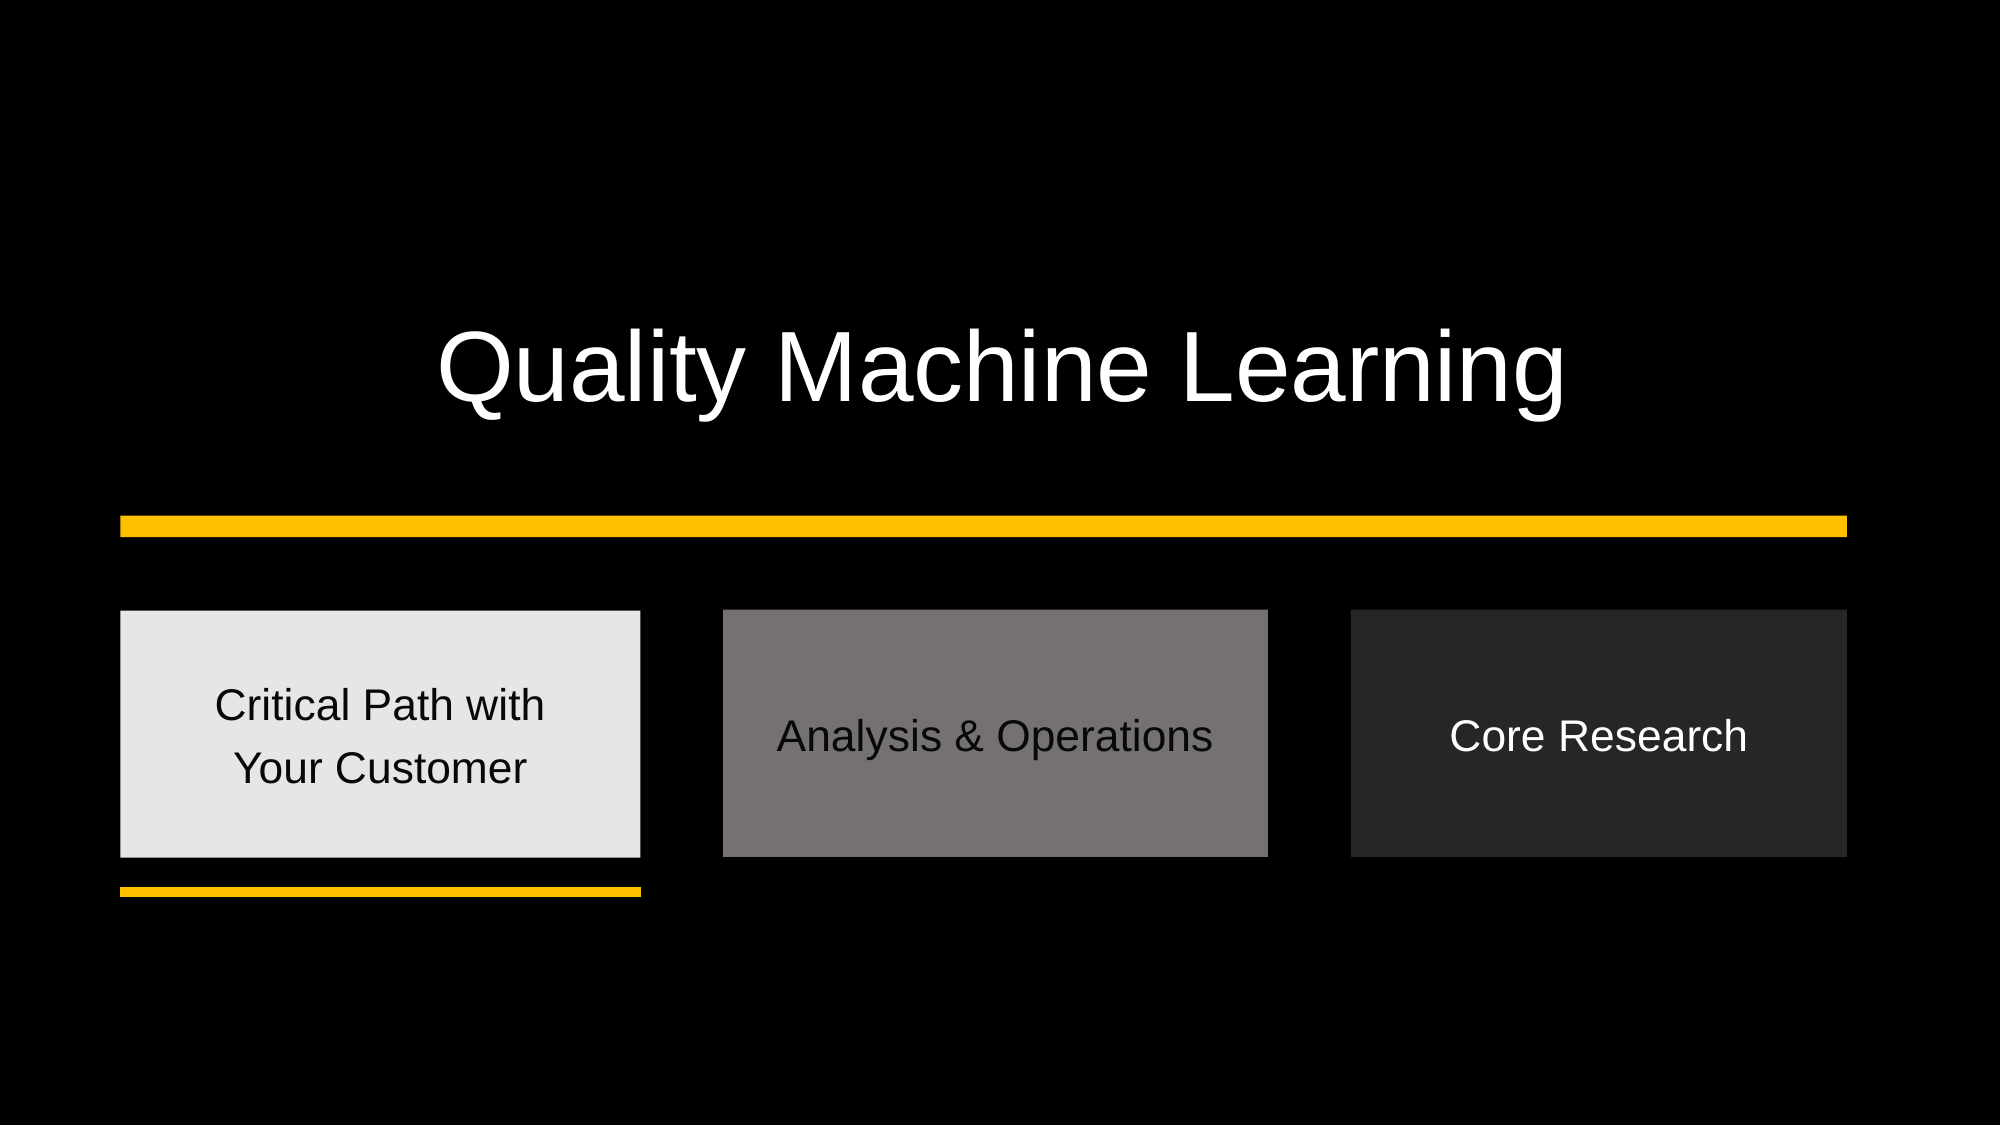

Quality Machine Learning

Analysis & Operations
Core Research
Critical Path with
Your Customer